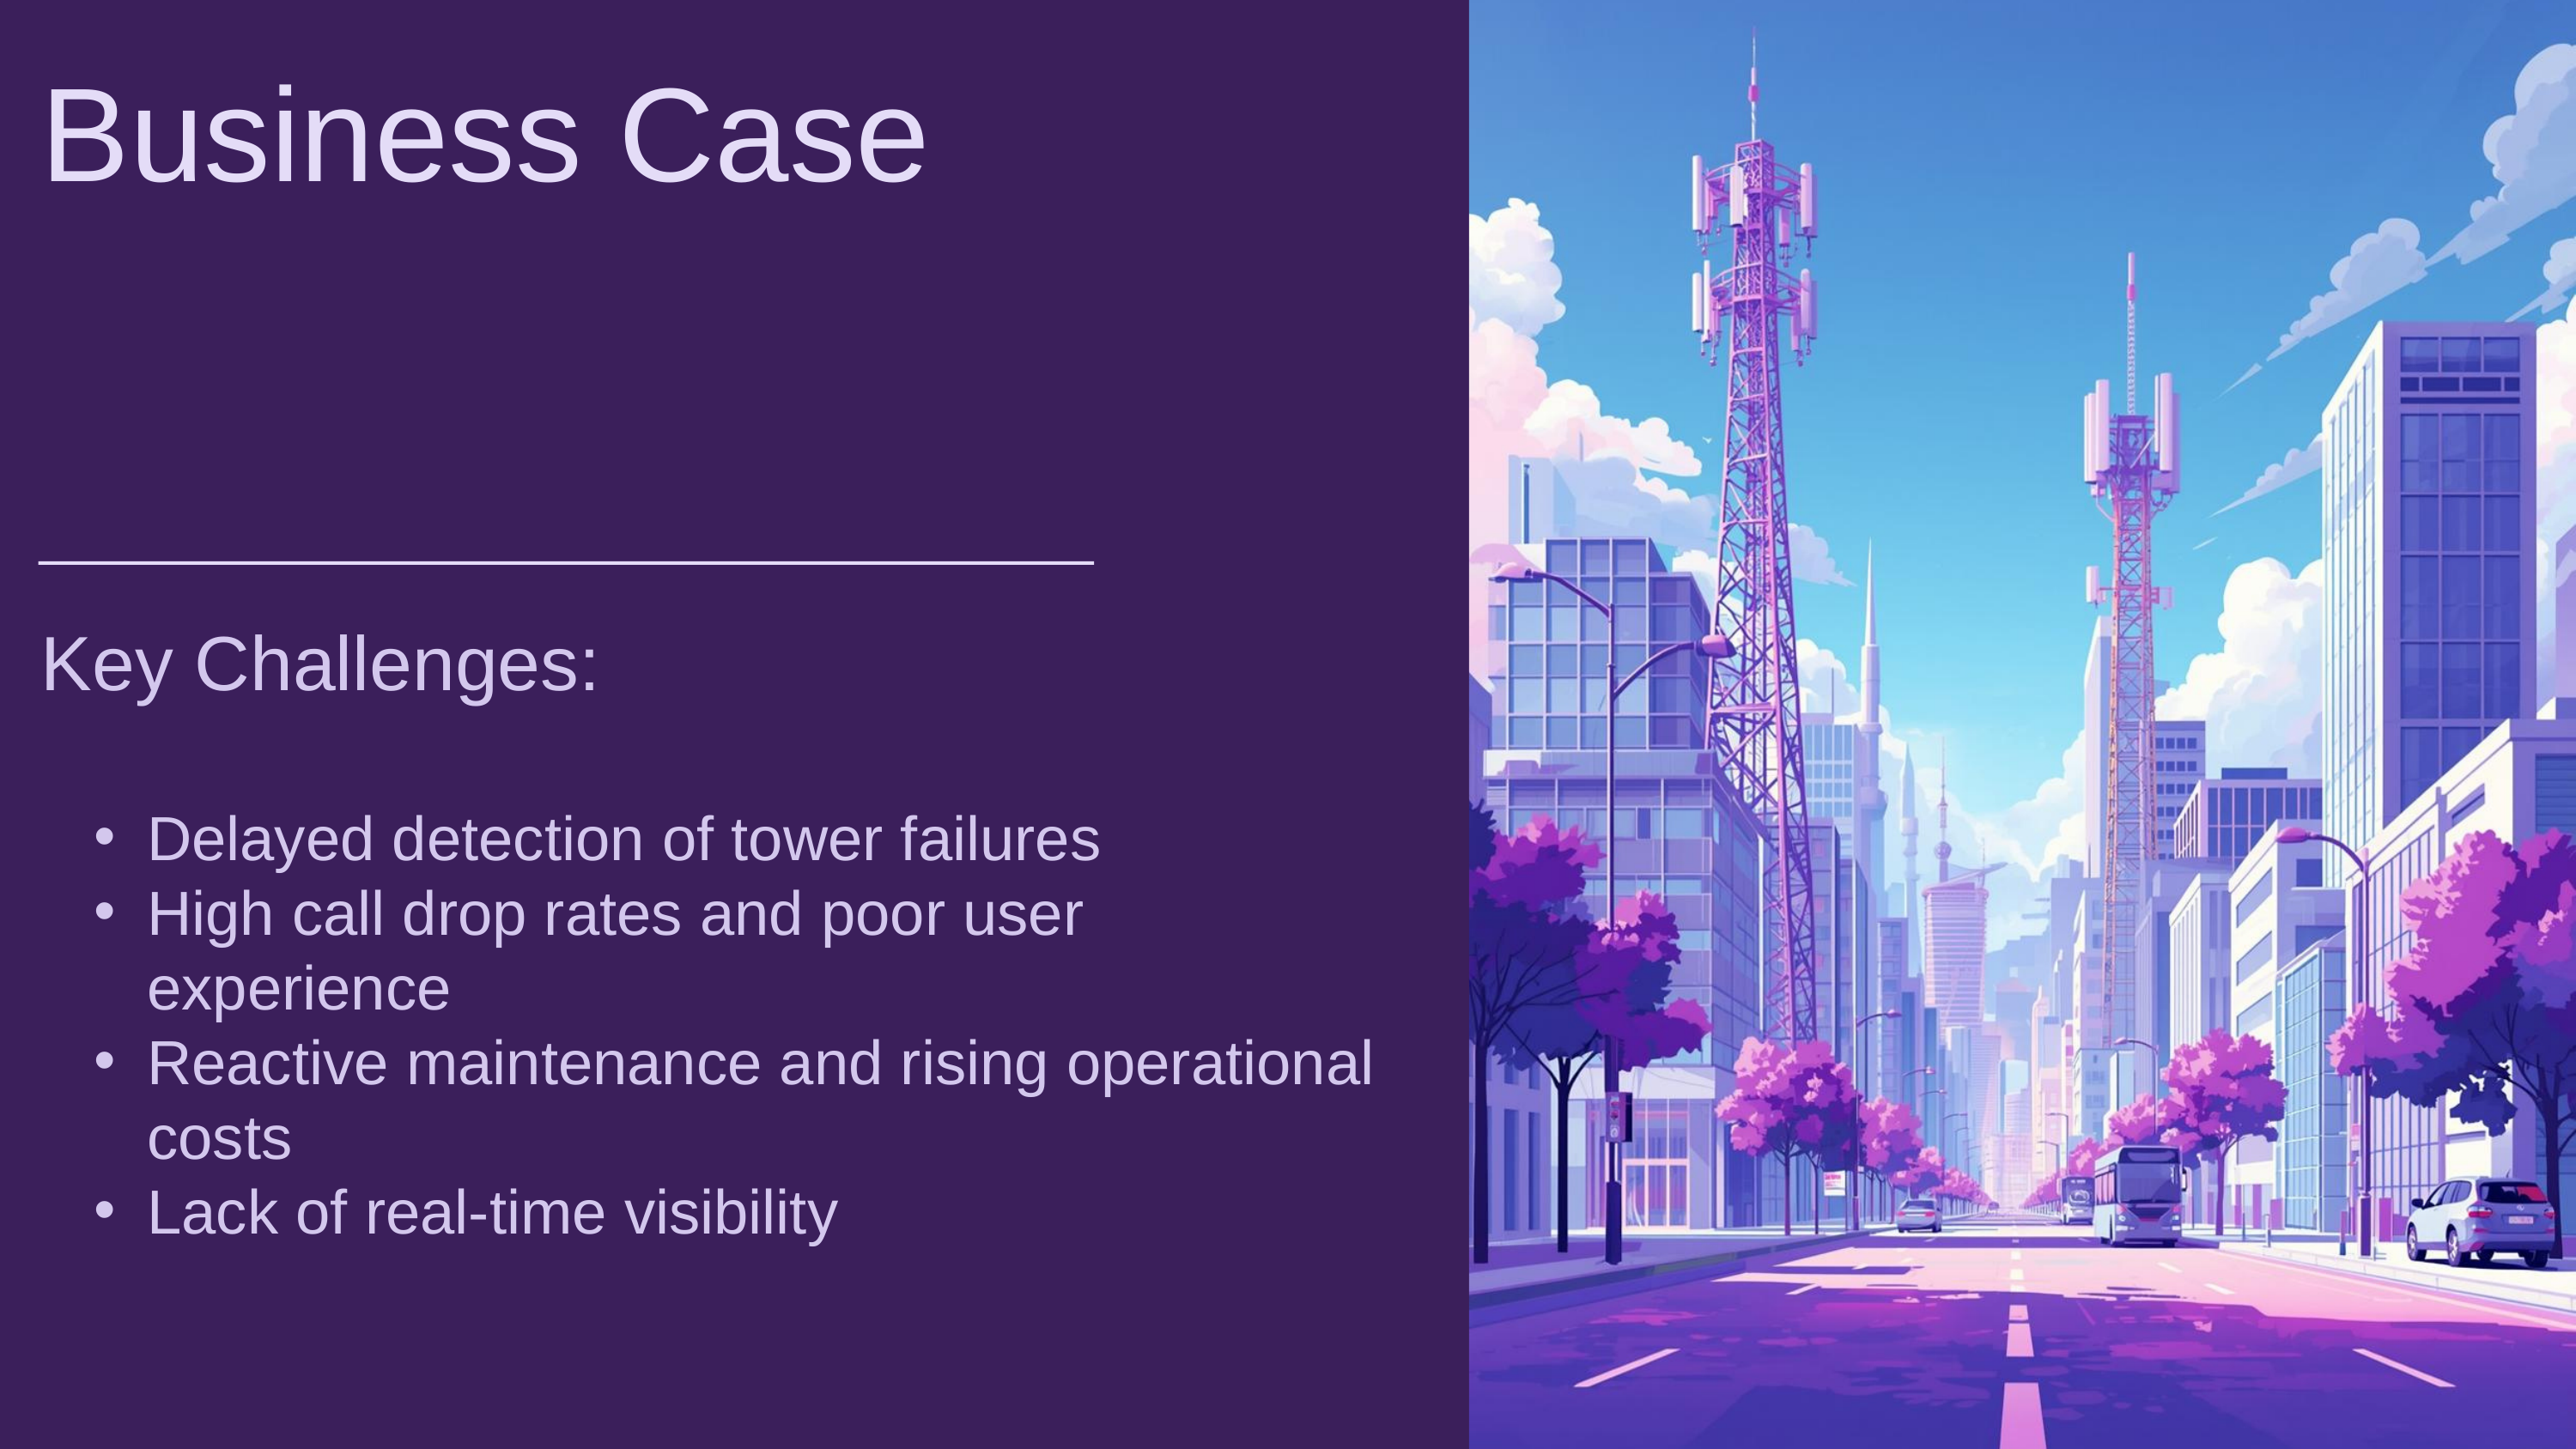

Business Case

Key Challenges:

Delayed detection of tower failures
High call drop rates and poor user experience
Reactive maintenance and rising operational costs
Lack of real-time visibility

The 5G rollout signifies a revolutionary shift in connectivity, enhancing speed and reliability. Coupled with the integration of IoT devices, telecom companies are poised to unlock new potentials in automation, smart cities, and real-time data analytics. This synergy creates vast opportunities for innovation and customer engagement in various sectors.